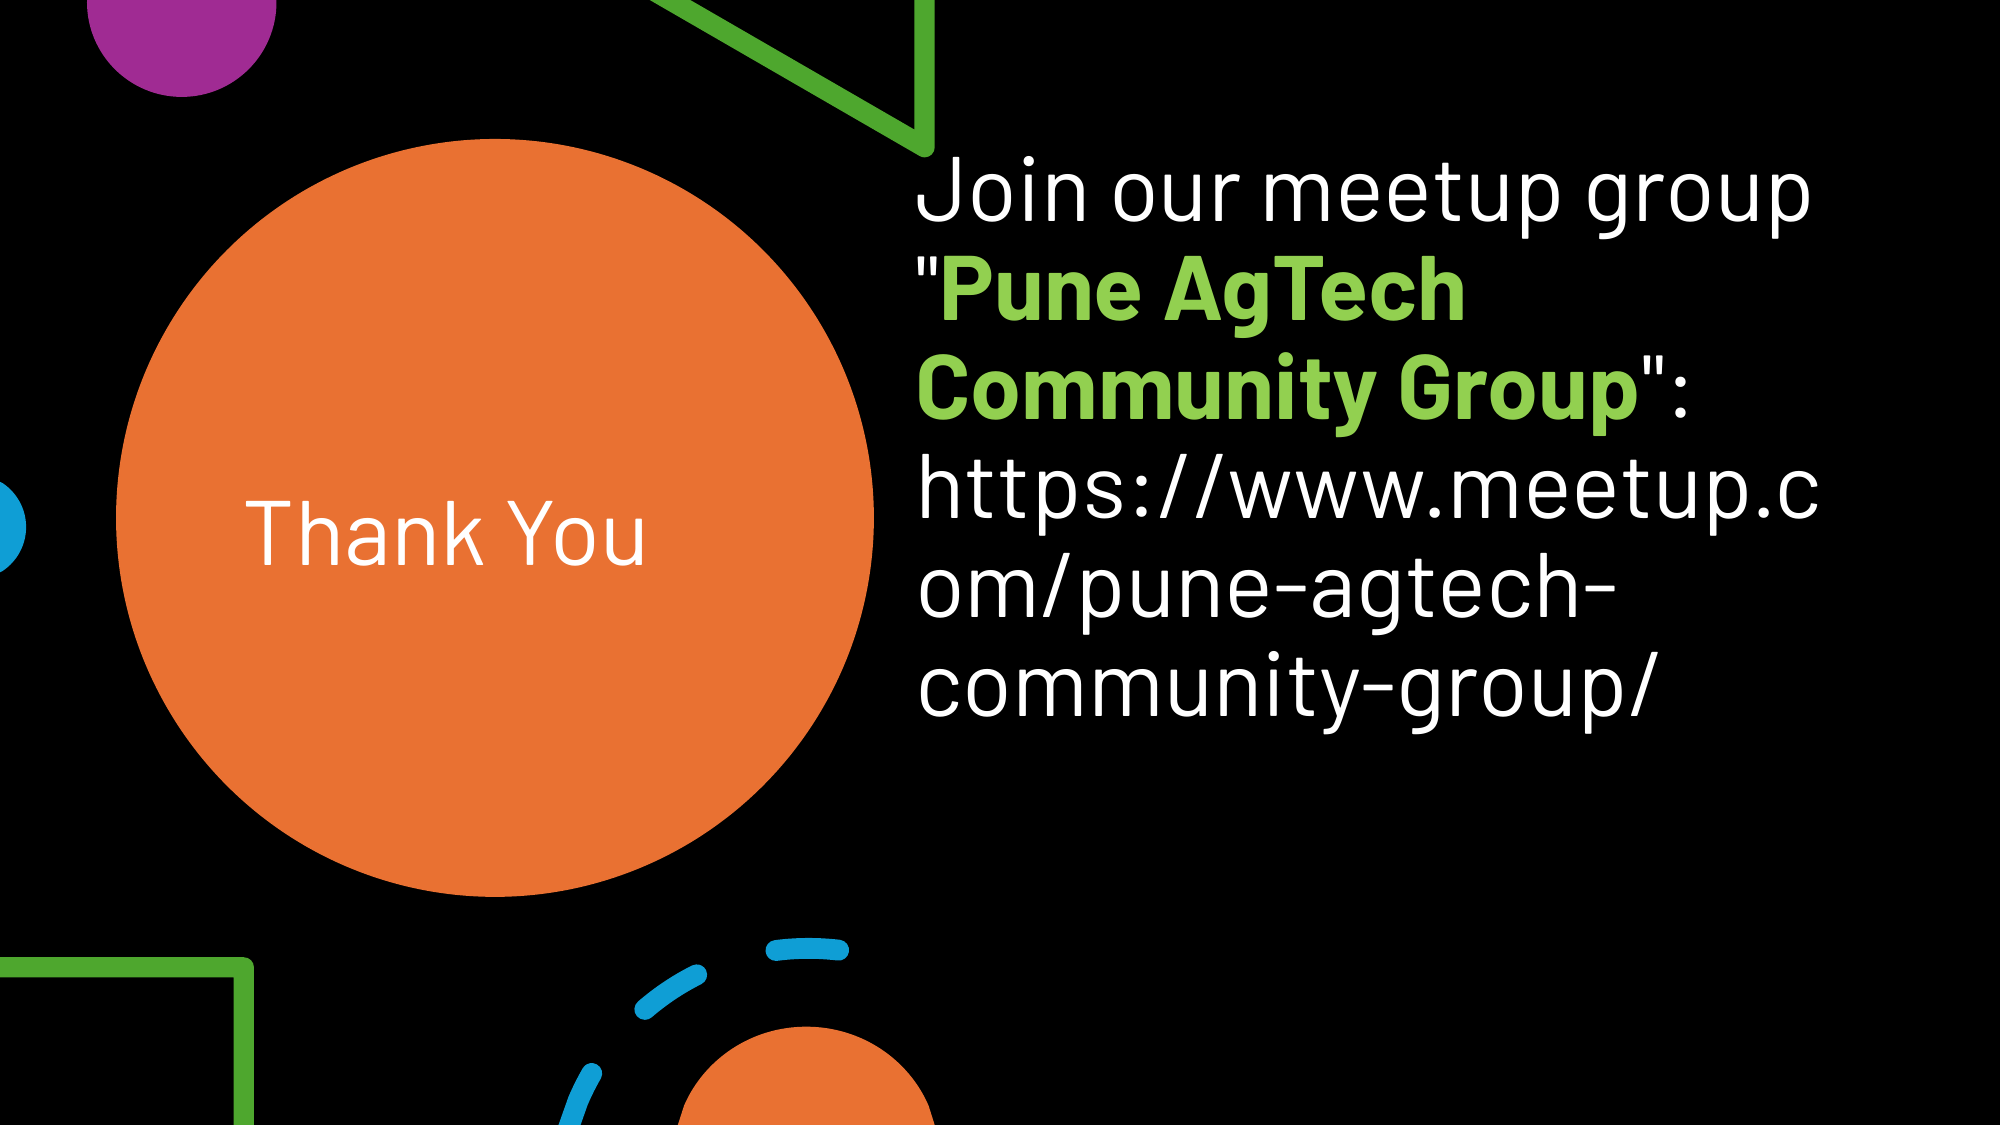

Join our meetup group "Pune AgTech Community Group": https://www.meetup.com/pune-agtech-community-group/

# Thank You